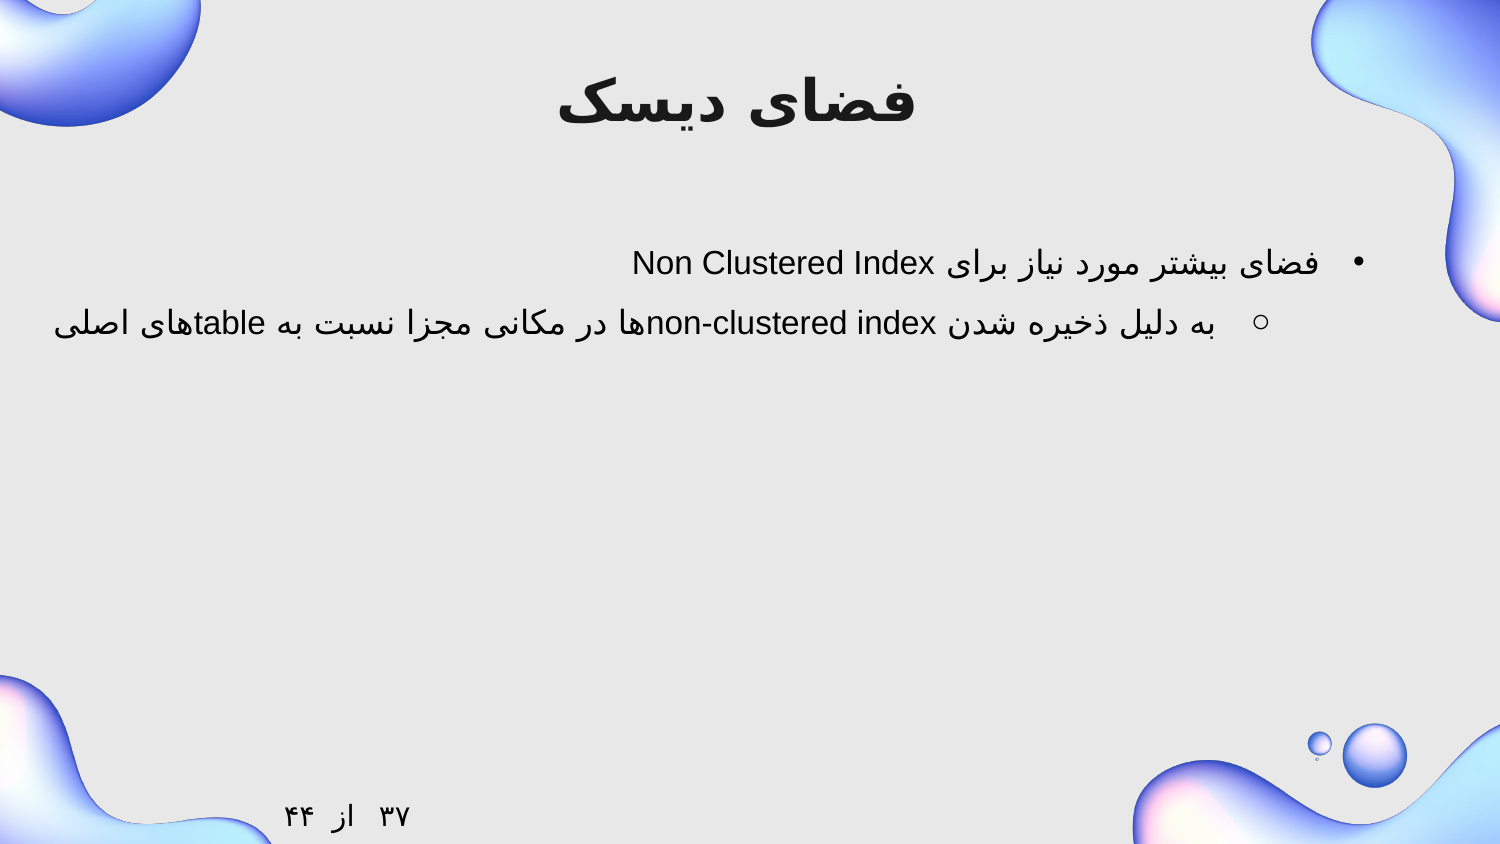

# فضای دیسک
فضای بیشتر مورد نیاز برای Non Clustered Index
به دلیل ذخیره شدن non-clustered indexها در مکانی مجزا نسبت به tableهای اصلی
۴۴
از
۳۷